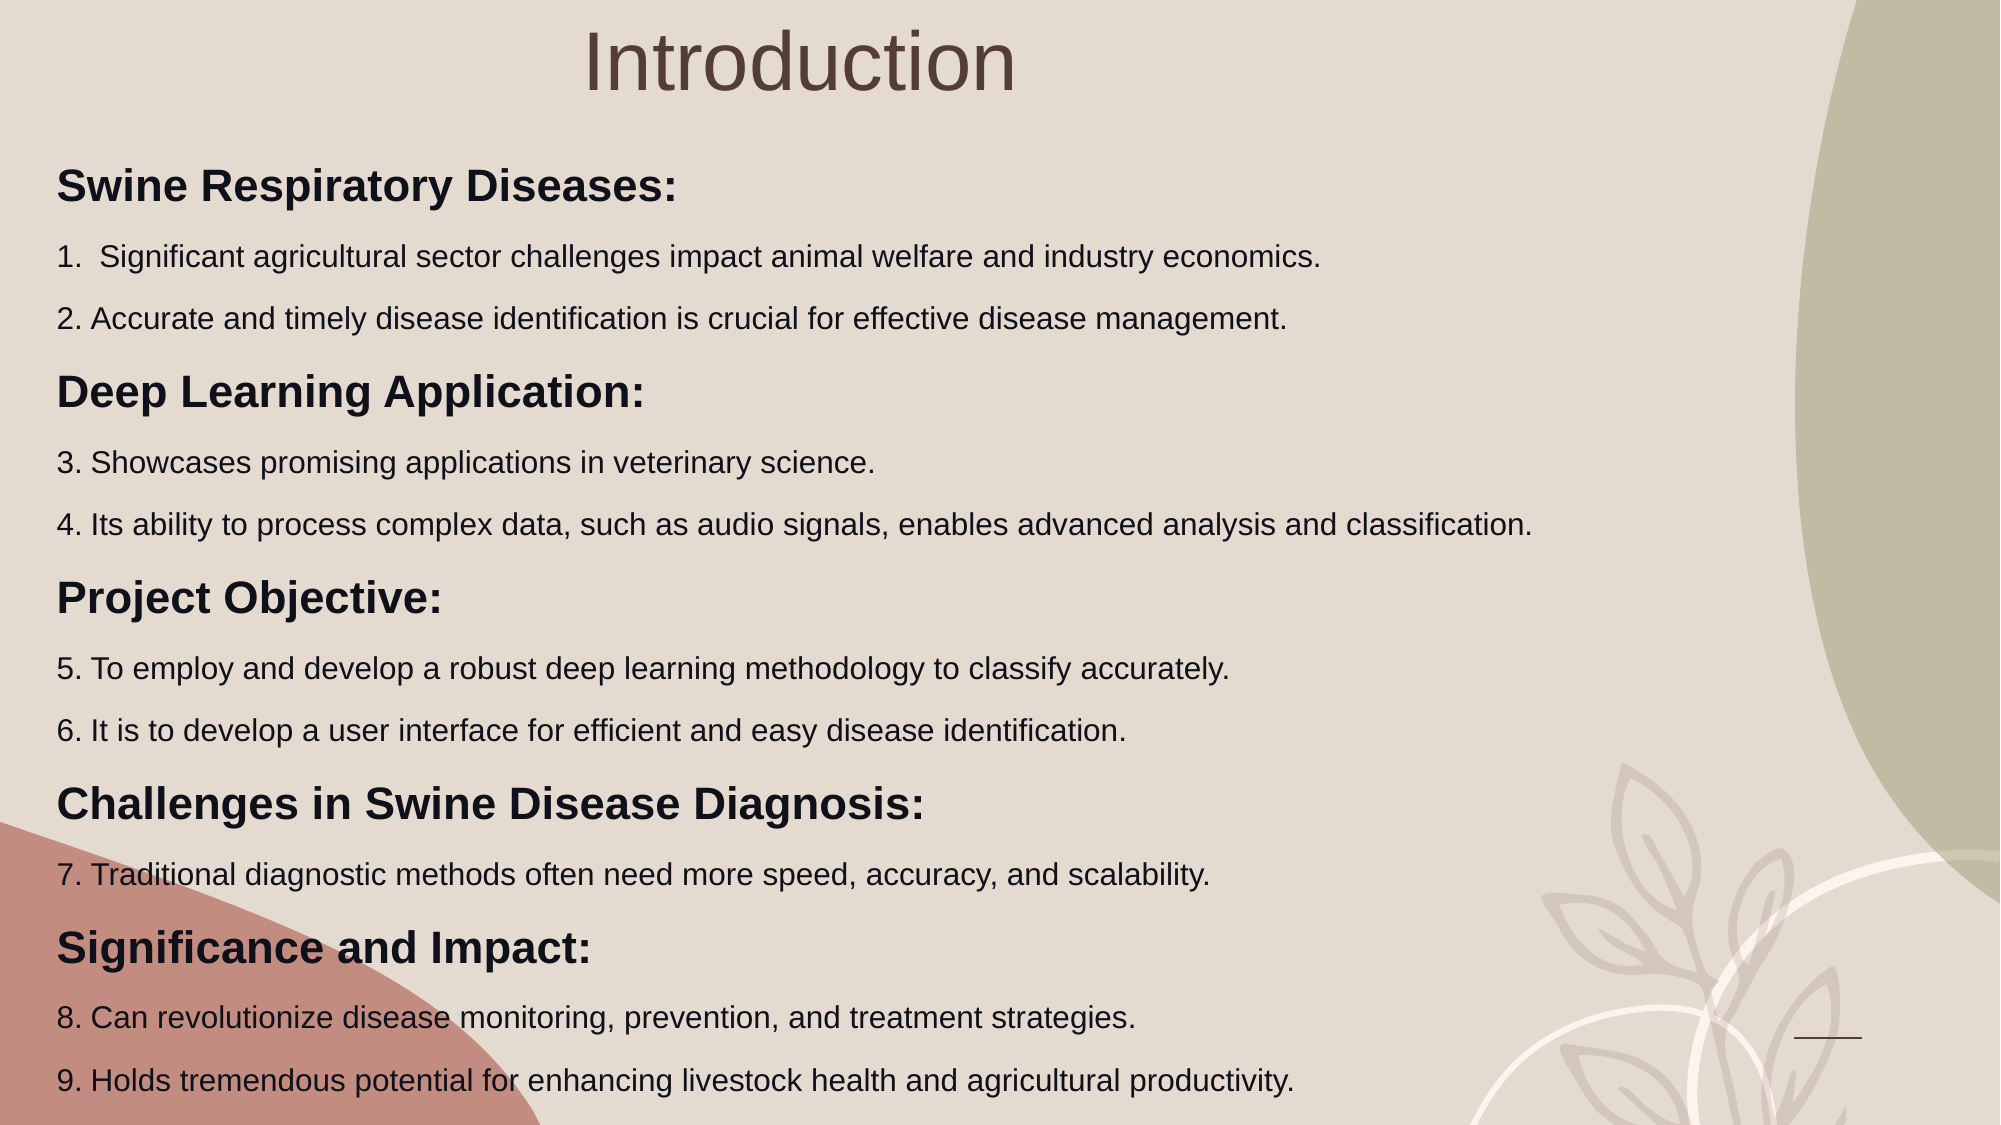

# Introduction
Swine Respiratory Diseases:
 Significant agricultural sector challenges impact animal welfare and industry economics.
Accurate and timely disease identification is crucial for effective disease management.
Deep Learning Application:
Showcases promising applications in veterinary science.
Its ability to process complex data, such as audio signals, enables advanced analysis and classification.
Project Objective:
To employ and develop a robust deep learning methodology to classify accurately.
It is to develop a user interface for efficient and easy disease identification.
Challenges in Swine Disease Diagnosis:
Traditional diagnostic methods often need more speed, accuracy, and scalability.
Significance and Impact:
Can revolutionize disease monitoring, prevention, and treatment strategies.
Holds tremendous potential for enhancing livestock health and agricultural productivity.